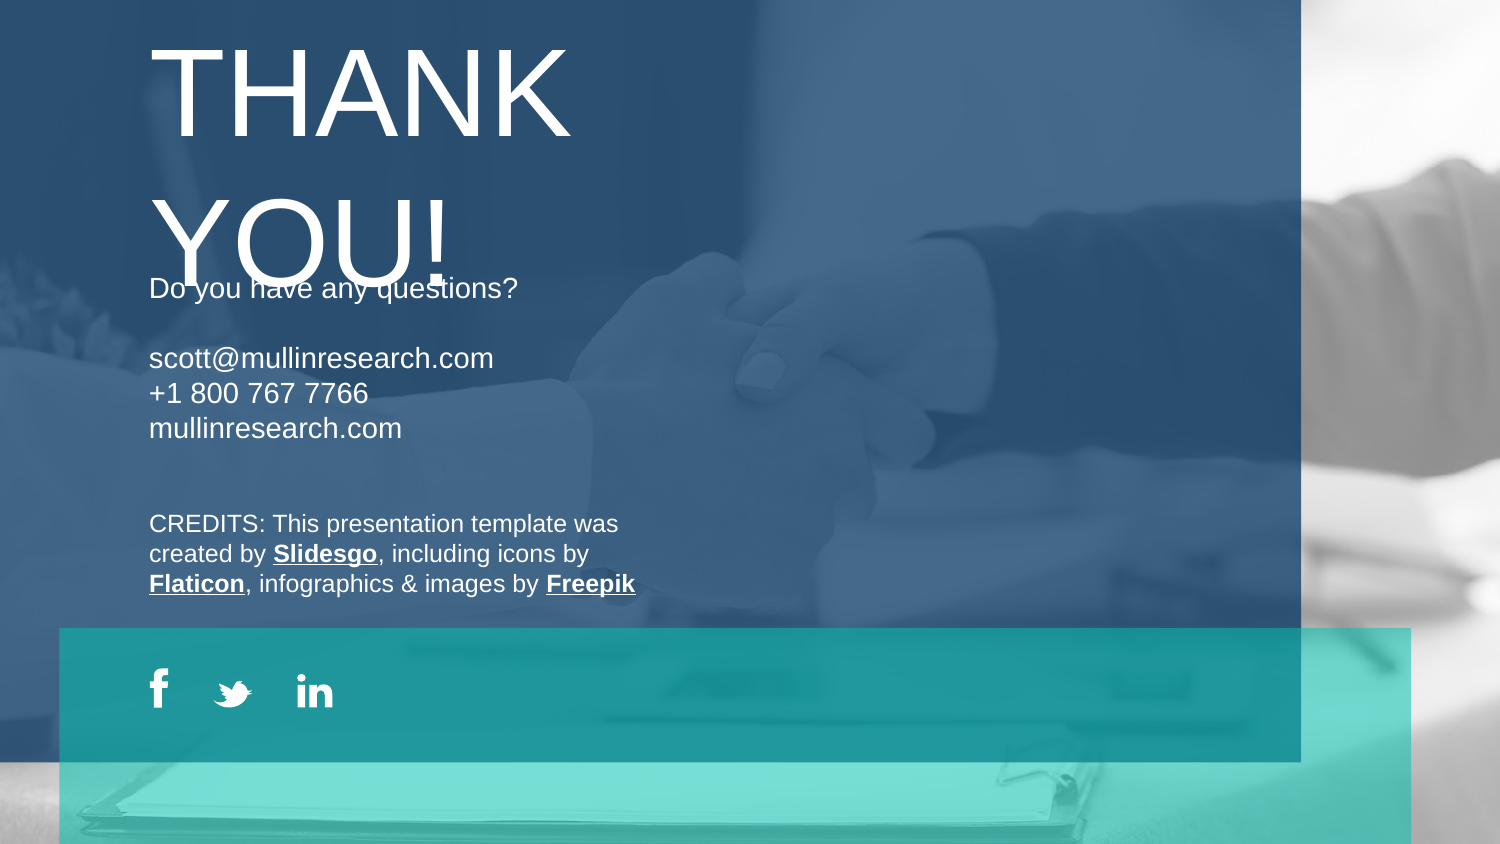

# THANK YOU!
Do you have any questions?

scott@mullinresearch.com
+1 800 767 7766
mullinresearch.com